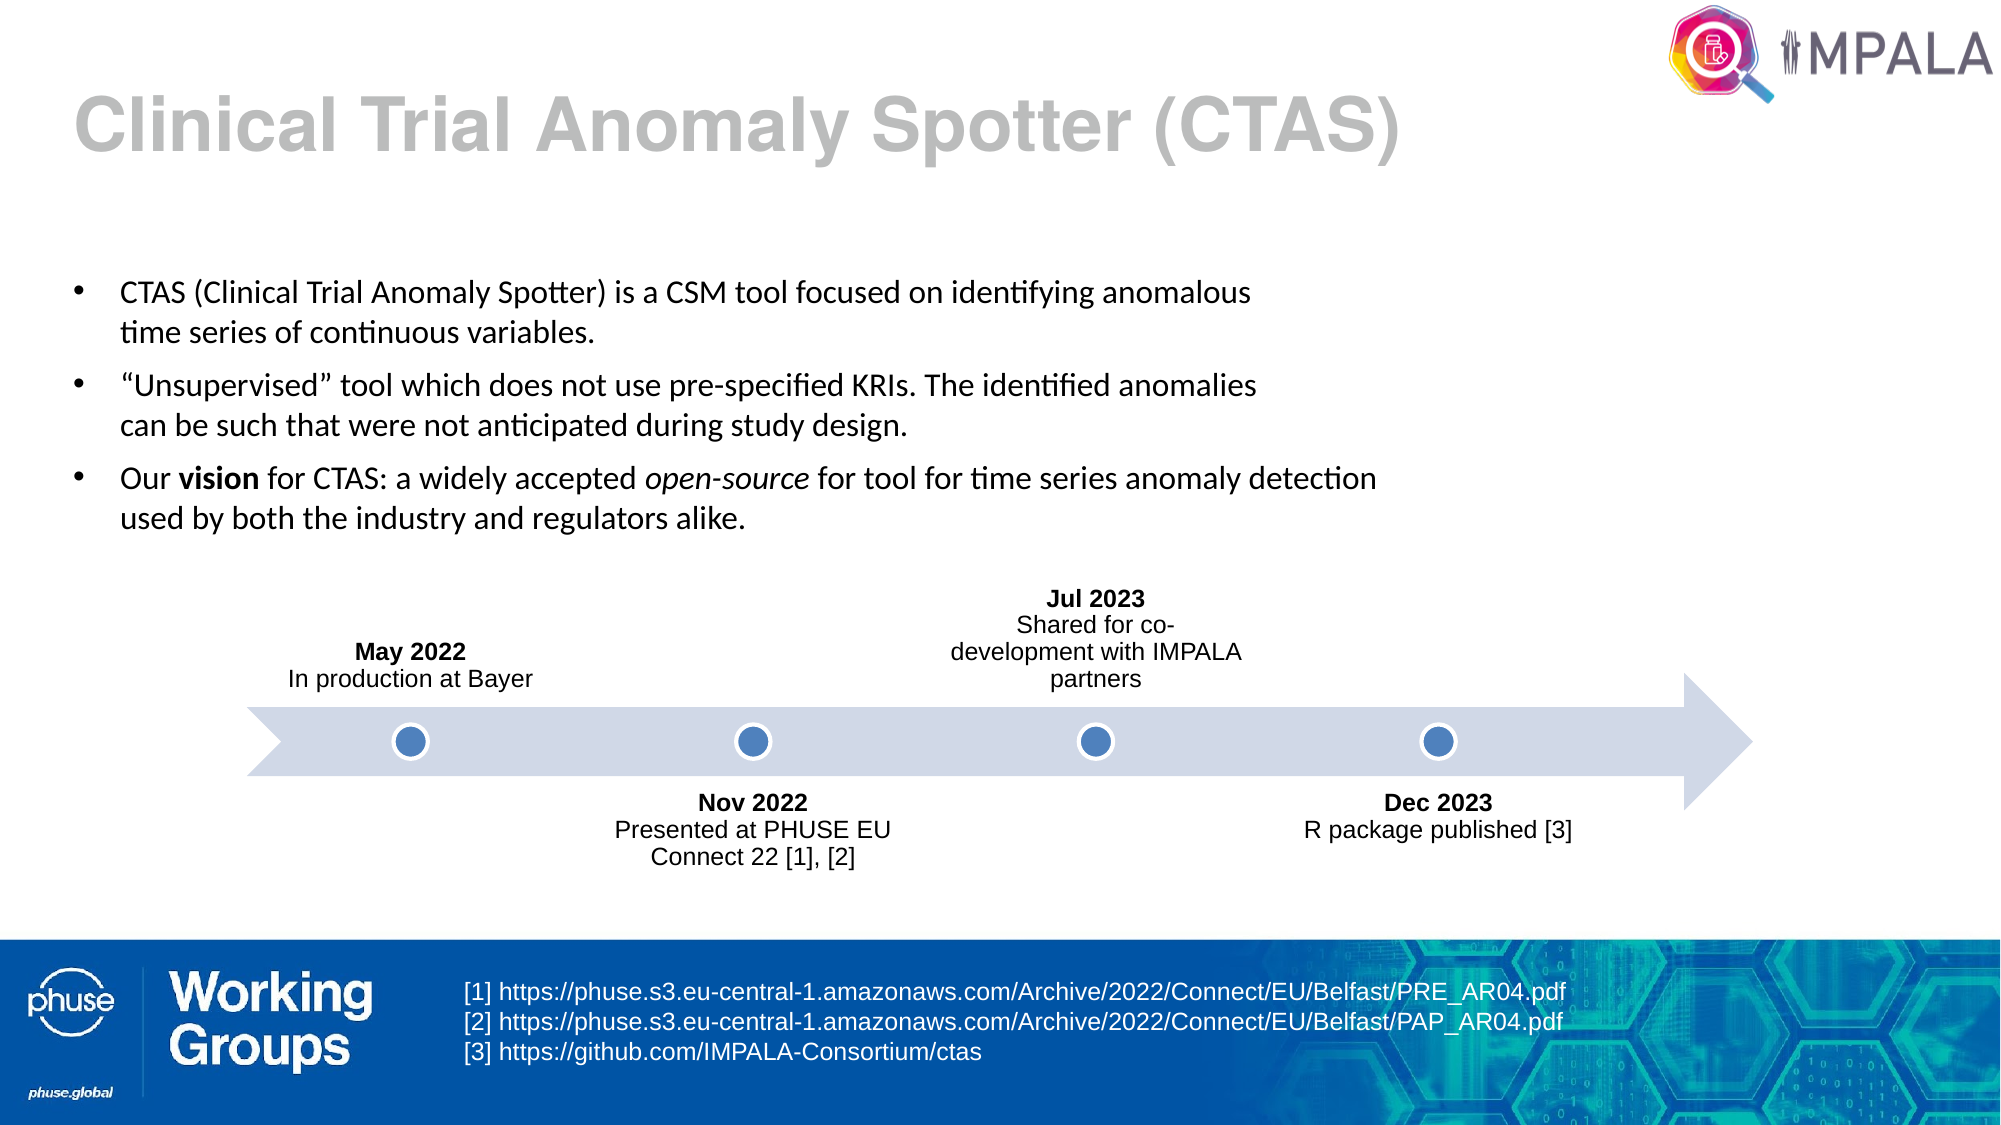

# Clinical Trial Anomaly Spotter (CTAS)
CTAS (Clinical Trial Anomaly Spotter) is a CSM tool focused on identifying anomalous
time series of continuous variables.
“Unsupervised” tool which does not use pre-specified KRIs. The identified anomalies
can be such that were not anticipated during study design.
Our vision for CTAS: a widely accepted open-source for tool for time series anomaly detection
used by both the industry and regulators alike.

May 2022
In production at Bayer
Nov 2022
Presented at PHUSE EU Connect 22 [1], [2]
Jul 2023
Shared for co-development with IMPALA partners
Dec 2023
R package published [3]
[1] https://phuse.s3.eu-central-1.amazonaws.com/Archive/2022/Connect/EU/Belfast/PRE_AR04.pdf
[2] https://phuse.s3.eu-central-1.amazonaws.com/Archive/2022/Connect/EU/Belfast/PAP_AR04.pdf
[3] https://github.com/IMPALA-Consortium/ctas